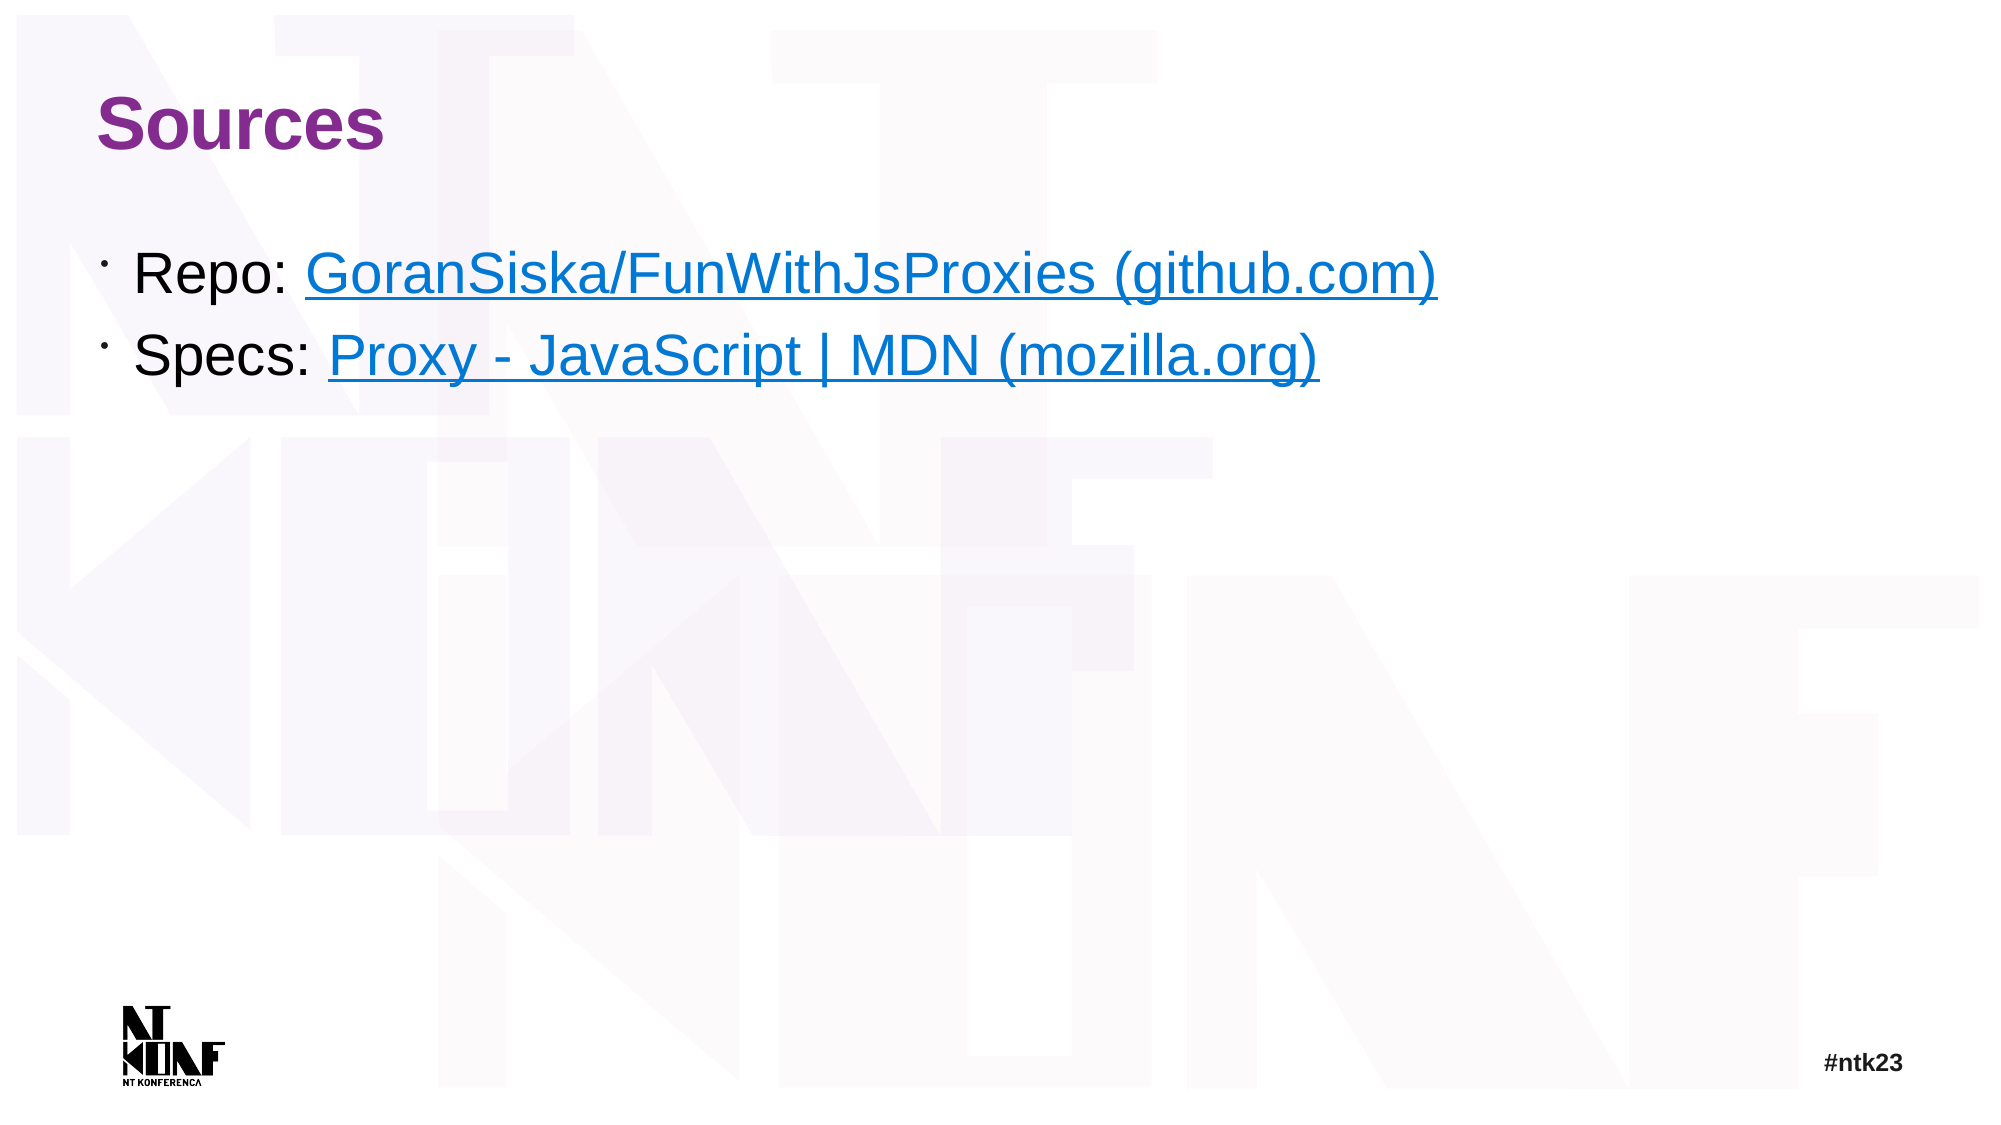

# Sources
Repo: GoranSiska/FunWithJsProxies (github.com)
Specs: Proxy - JavaScript | MDN (mozilla.org)